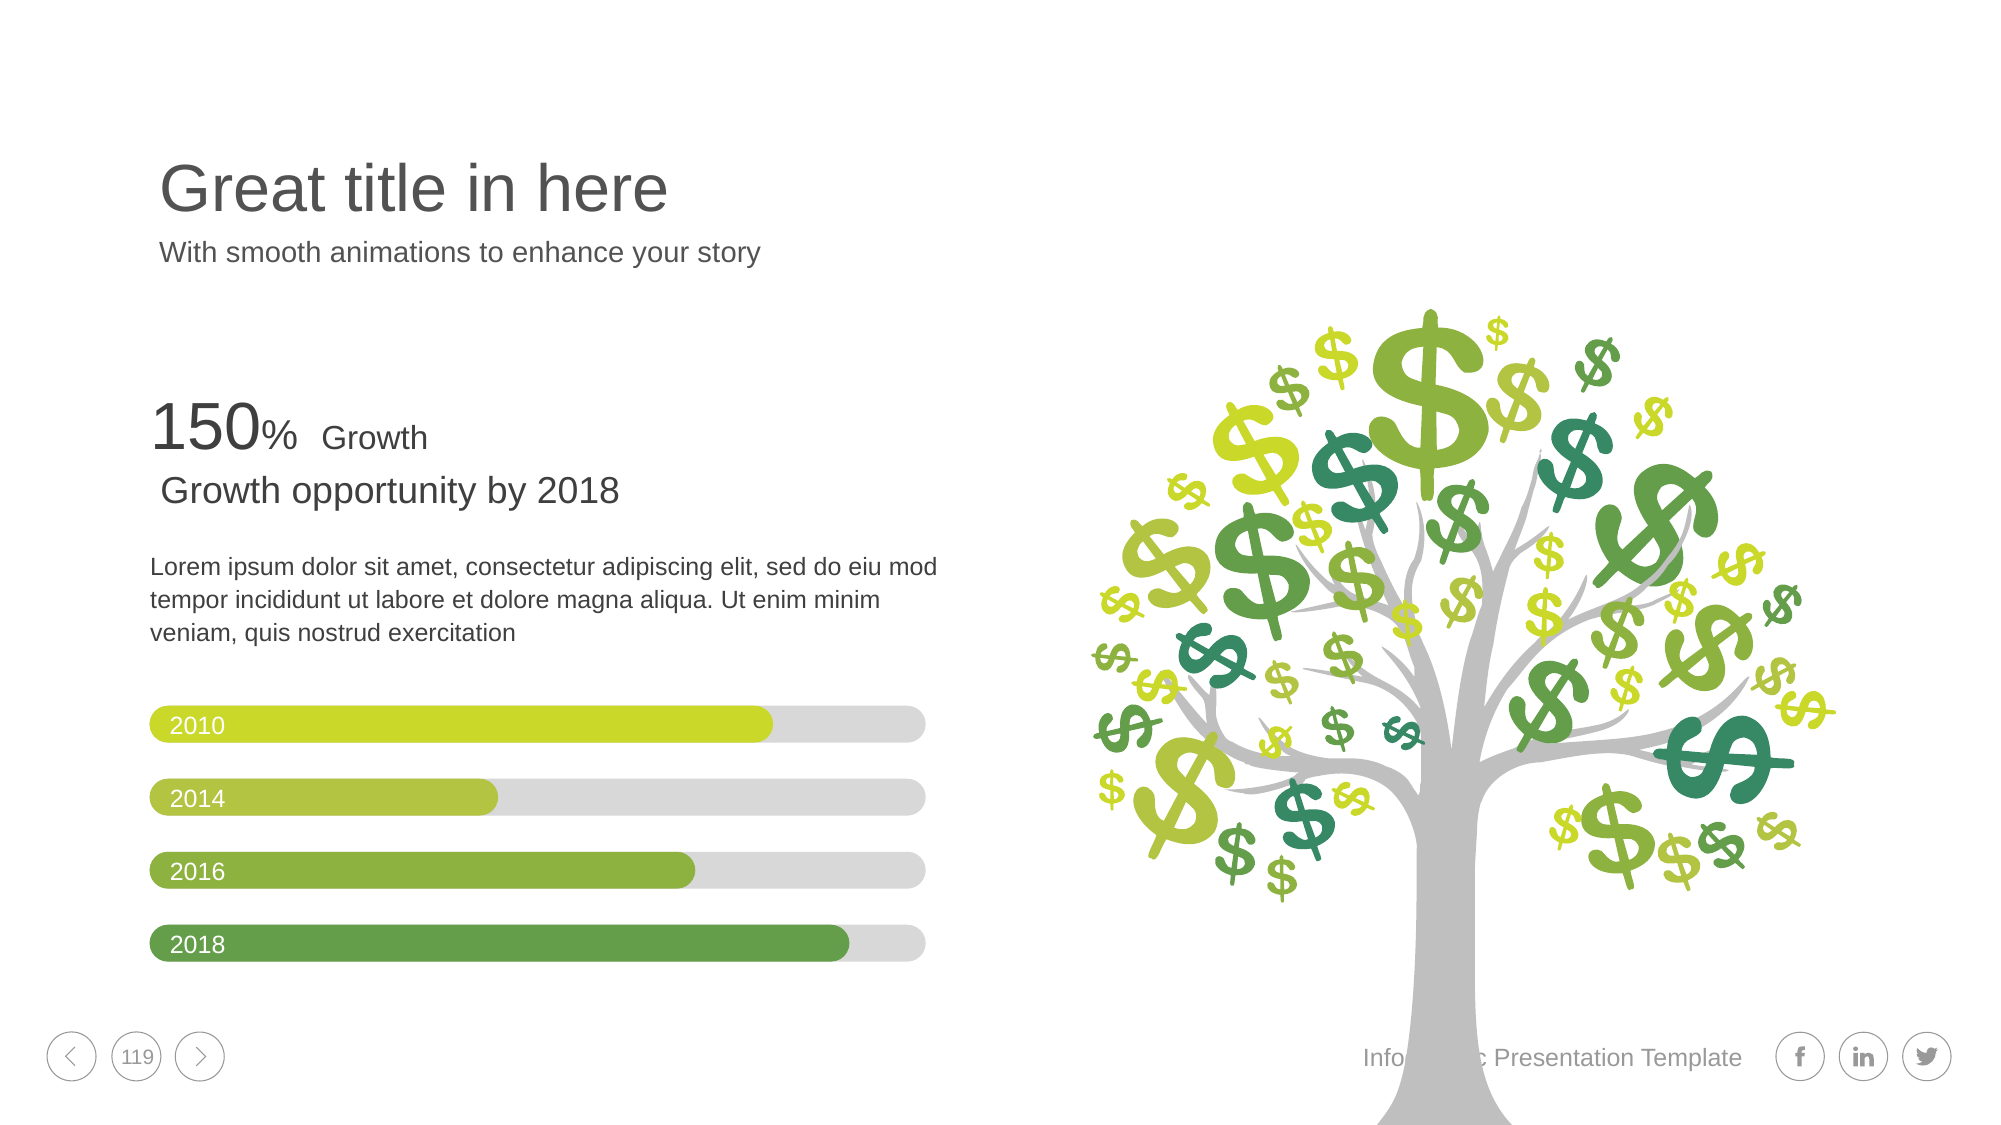

Great title in here
With smooth animations to enhance your story

150% Growth
Growth opportunity by 2018
Lorem ipsum dolor sit amet, consectetur adipiscing elit, sed do eiu mod tempor incididunt ut labore et dolore magna aliqua. Ut enim minim veniam, quis nostrud exercitation

2010

2014

2016

2018
119